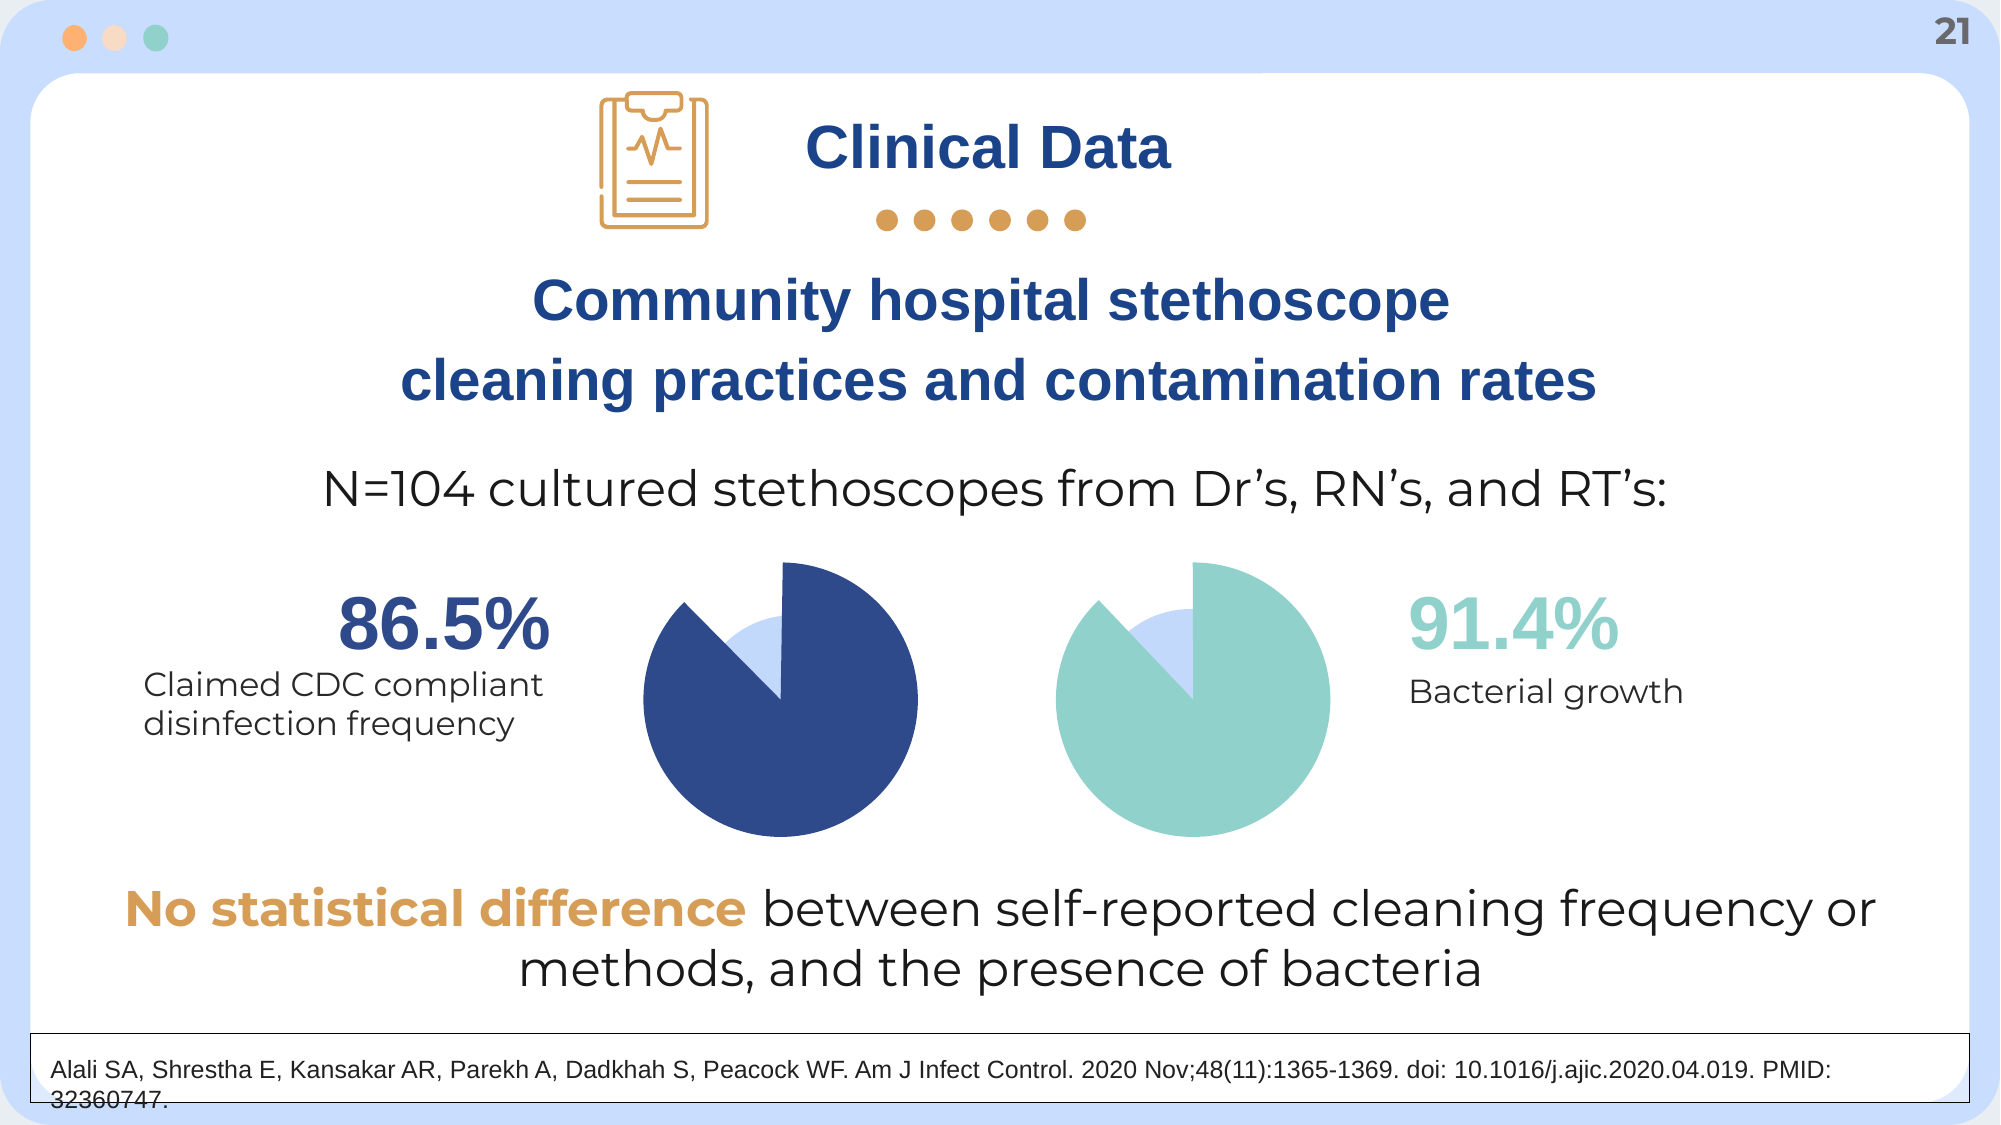

21
Clinical Data

Community hospital stethoscope
cleaning practices and contamination rates
N=104 cultured stethoscopes from Dr’s, RN’s, and RT’s:

No statistical difference between self-reported cleaning frequency or
methods, and the presence of bacteria

86.5%
91.4%

Claimed CDC compliant disinfection frequency
Bacterial growth
Alali SA, Shrestha E, Kansakar AR, Parekh A, Dadkhah S, Peacock WF. Am J Infect Control. 2020 Nov;48(11):1365-1369. doi: 10.1016/j.ajic.2020.04.019. PMID: 32360747.